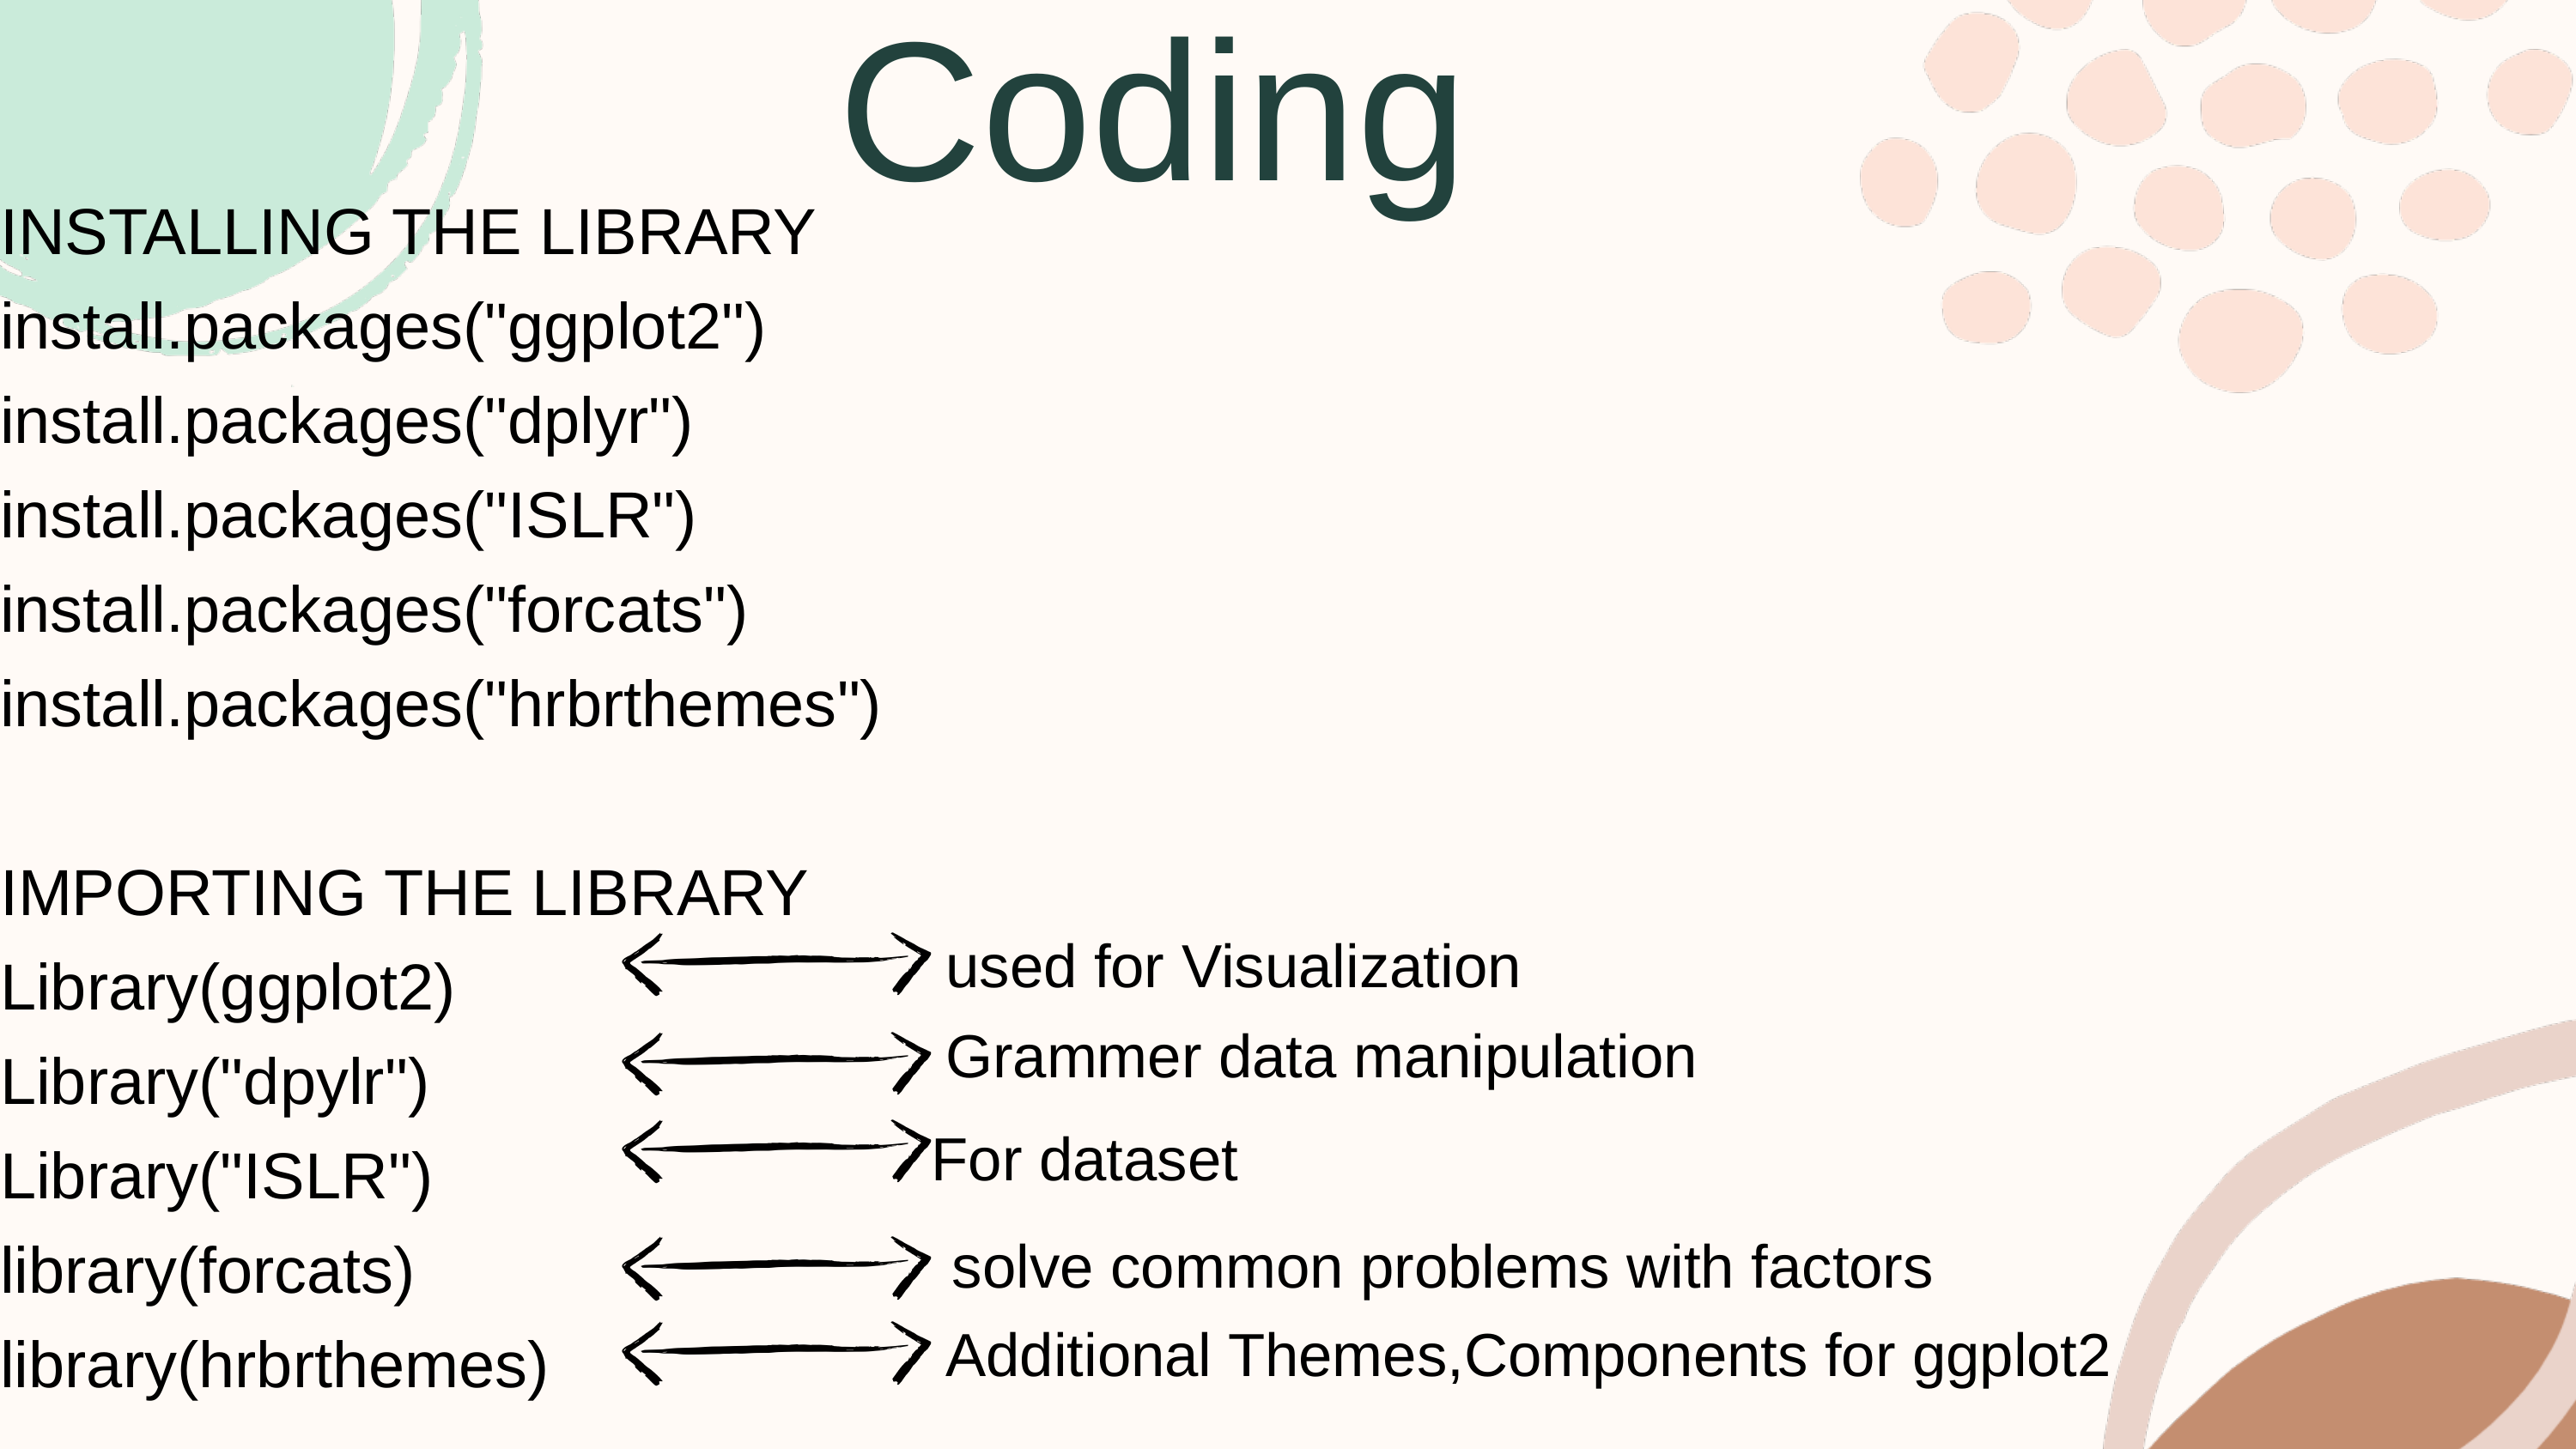

Coding
INSTALLING THE LIBRARY
install.packages("ggplot2")
install.packages("dplyr")
install.packages("ISLR")
install.packages("forcats")
install.packages("hrbrthemes")

IMPORTING THE LIBRARY
Library(ggplot2)
Library("dpylr")
Library("ISLR")
library(forcats)
library(hrbrthemes)
used for Visualization

Grammer data manipulation

For dataset

  solve common problems with factors

Additional Themes,Components for ggplot2